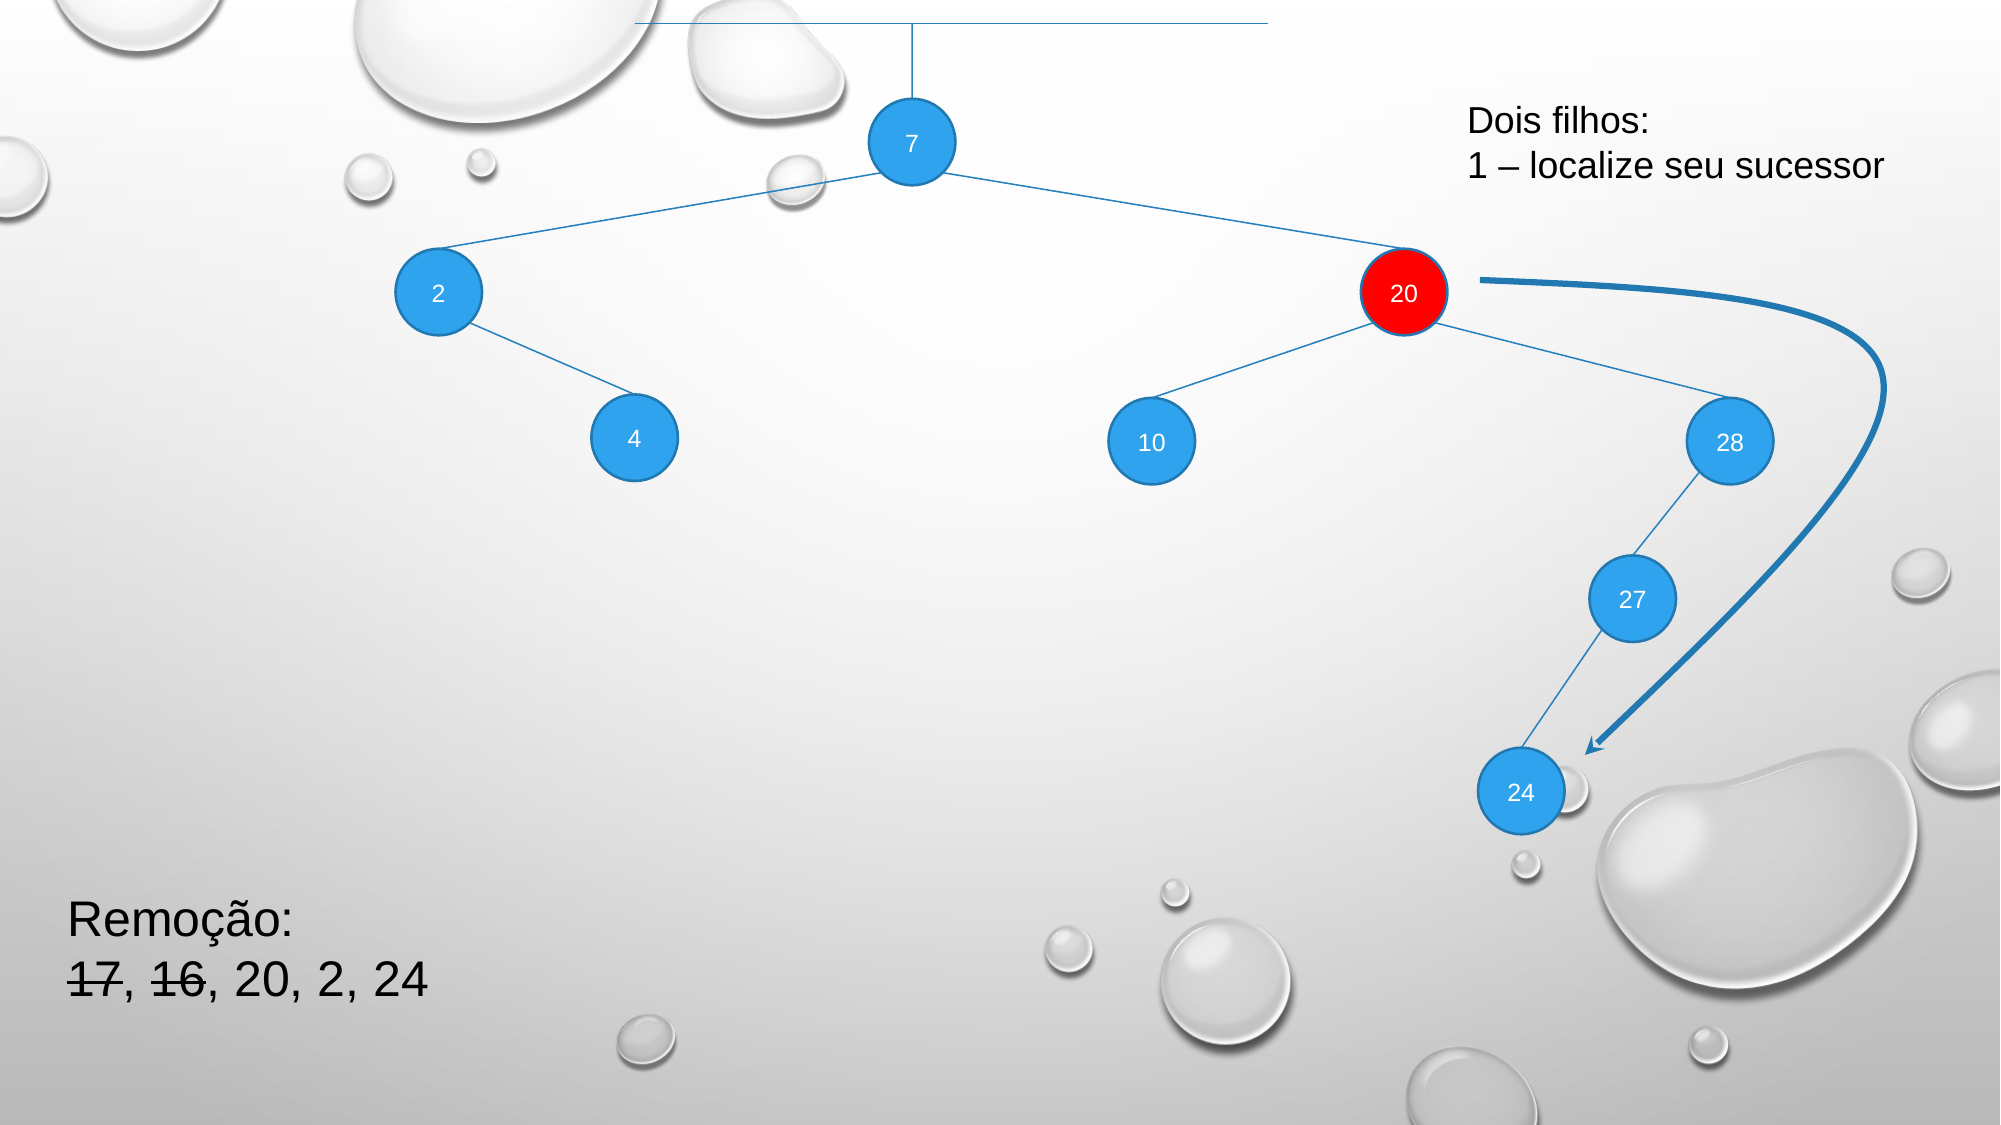

Dois filhos:
1 – localize seu sucessor
7
2
20

4
10
28
27
24
Remoção:
17, 16, 20, 2, 24